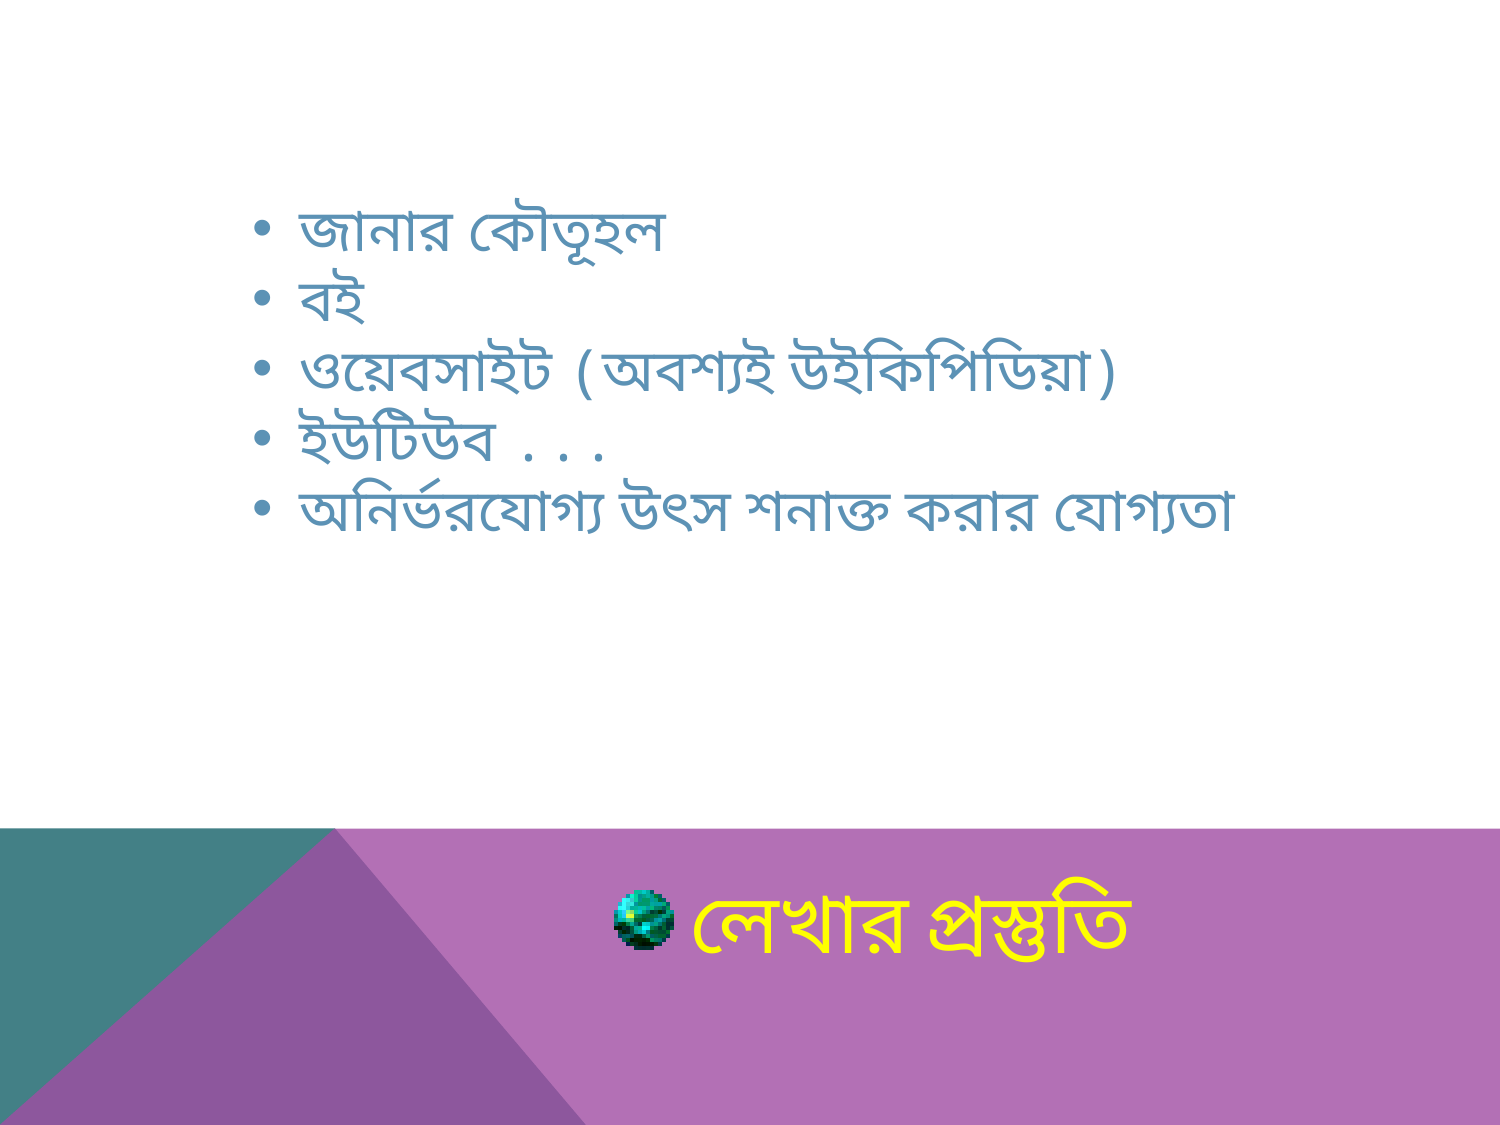

জানার কৌতূহল
বই
ওয়েবসাইট (অবশ্যই উইকিপিডিয়া)
ইউটিউব ...
অনির্ভরযোগ্য উৎস শনাক্ত করার যোগ্যতা
লেখার প্রস্তুতি